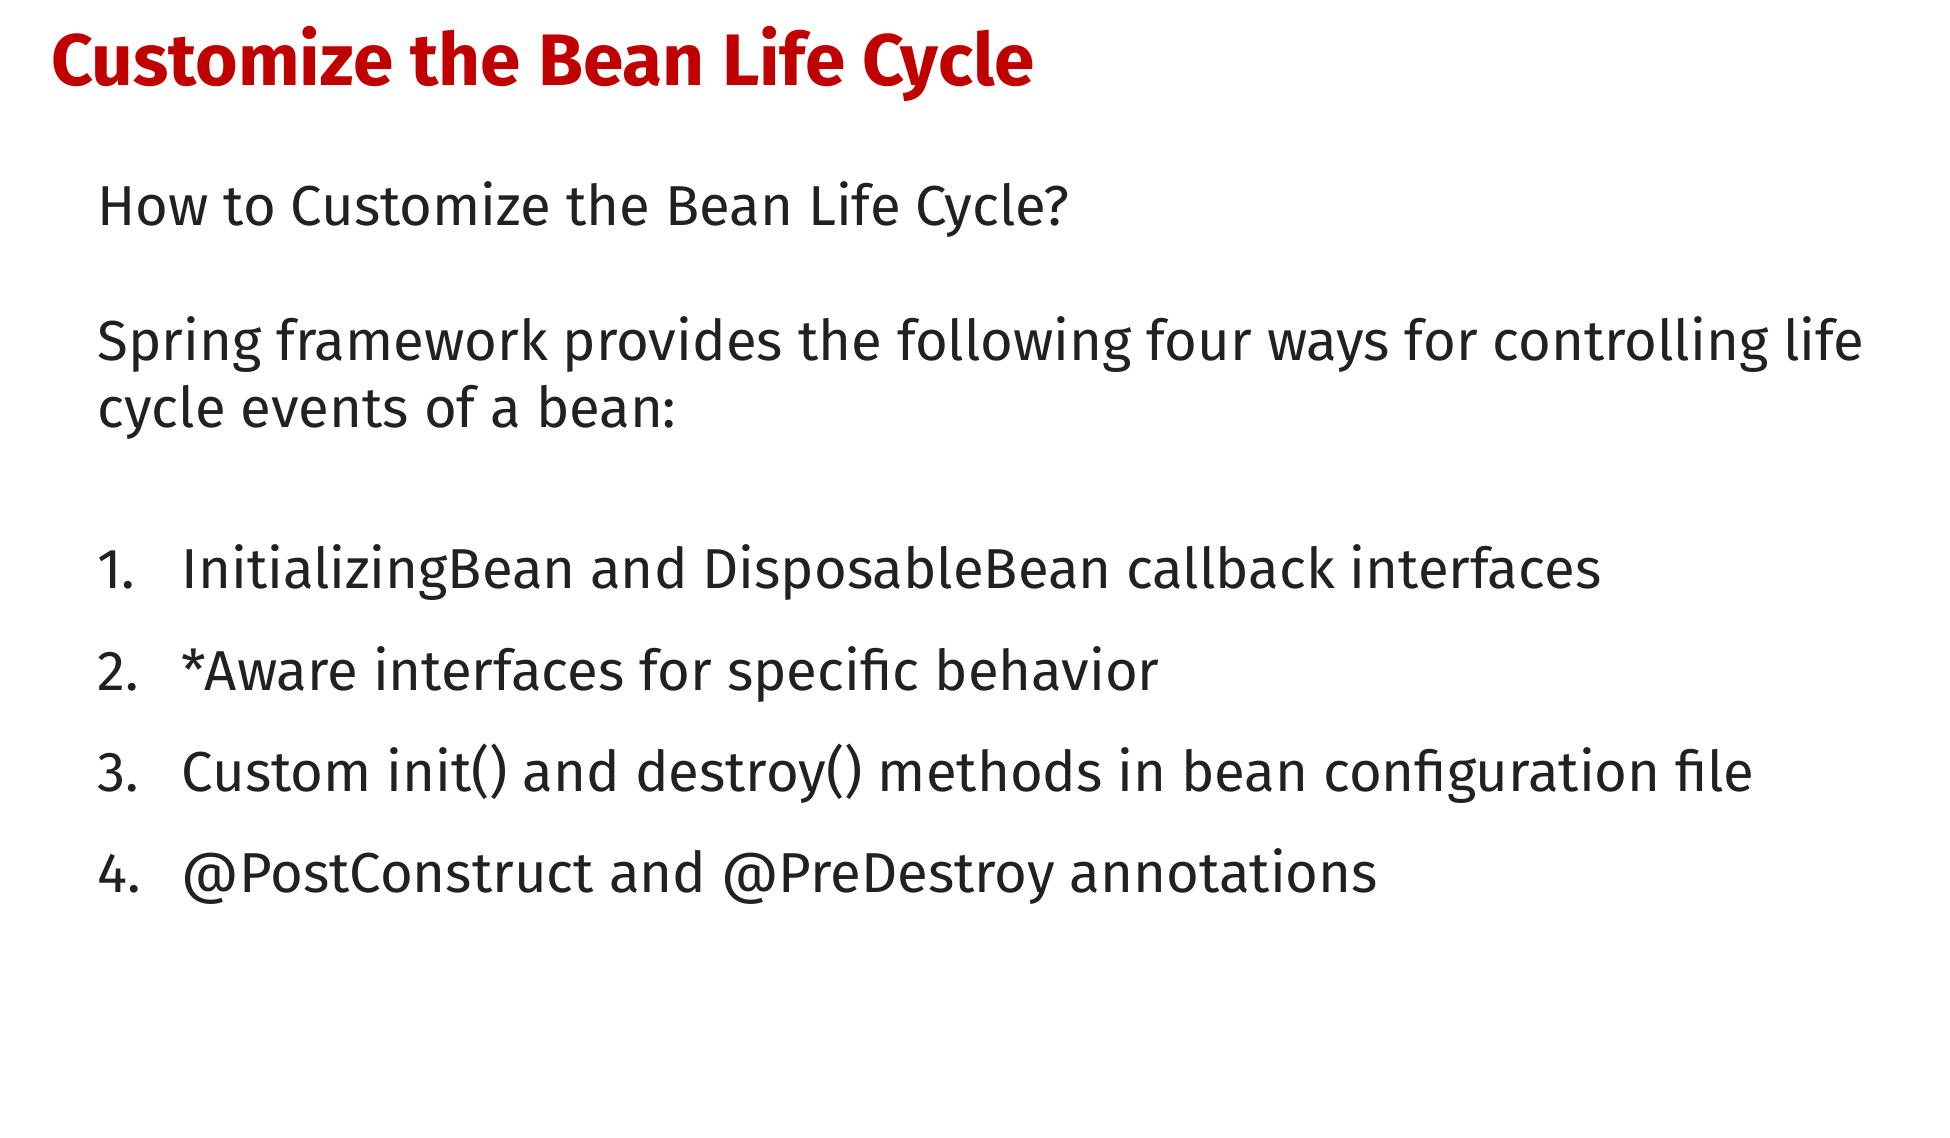

# Customize the Bean Life Cycle
How to Customize the Bean Life Cycle?

Spring framework provides the following four ways for controlling life cycle events of a bean:

InitializingBean and DisposableBean callback interfaces
*Aware interfaces for specific behavior
Custom init() and destroy() methods in bean configuration file
@PostConstruct and @PreDestroy annotations